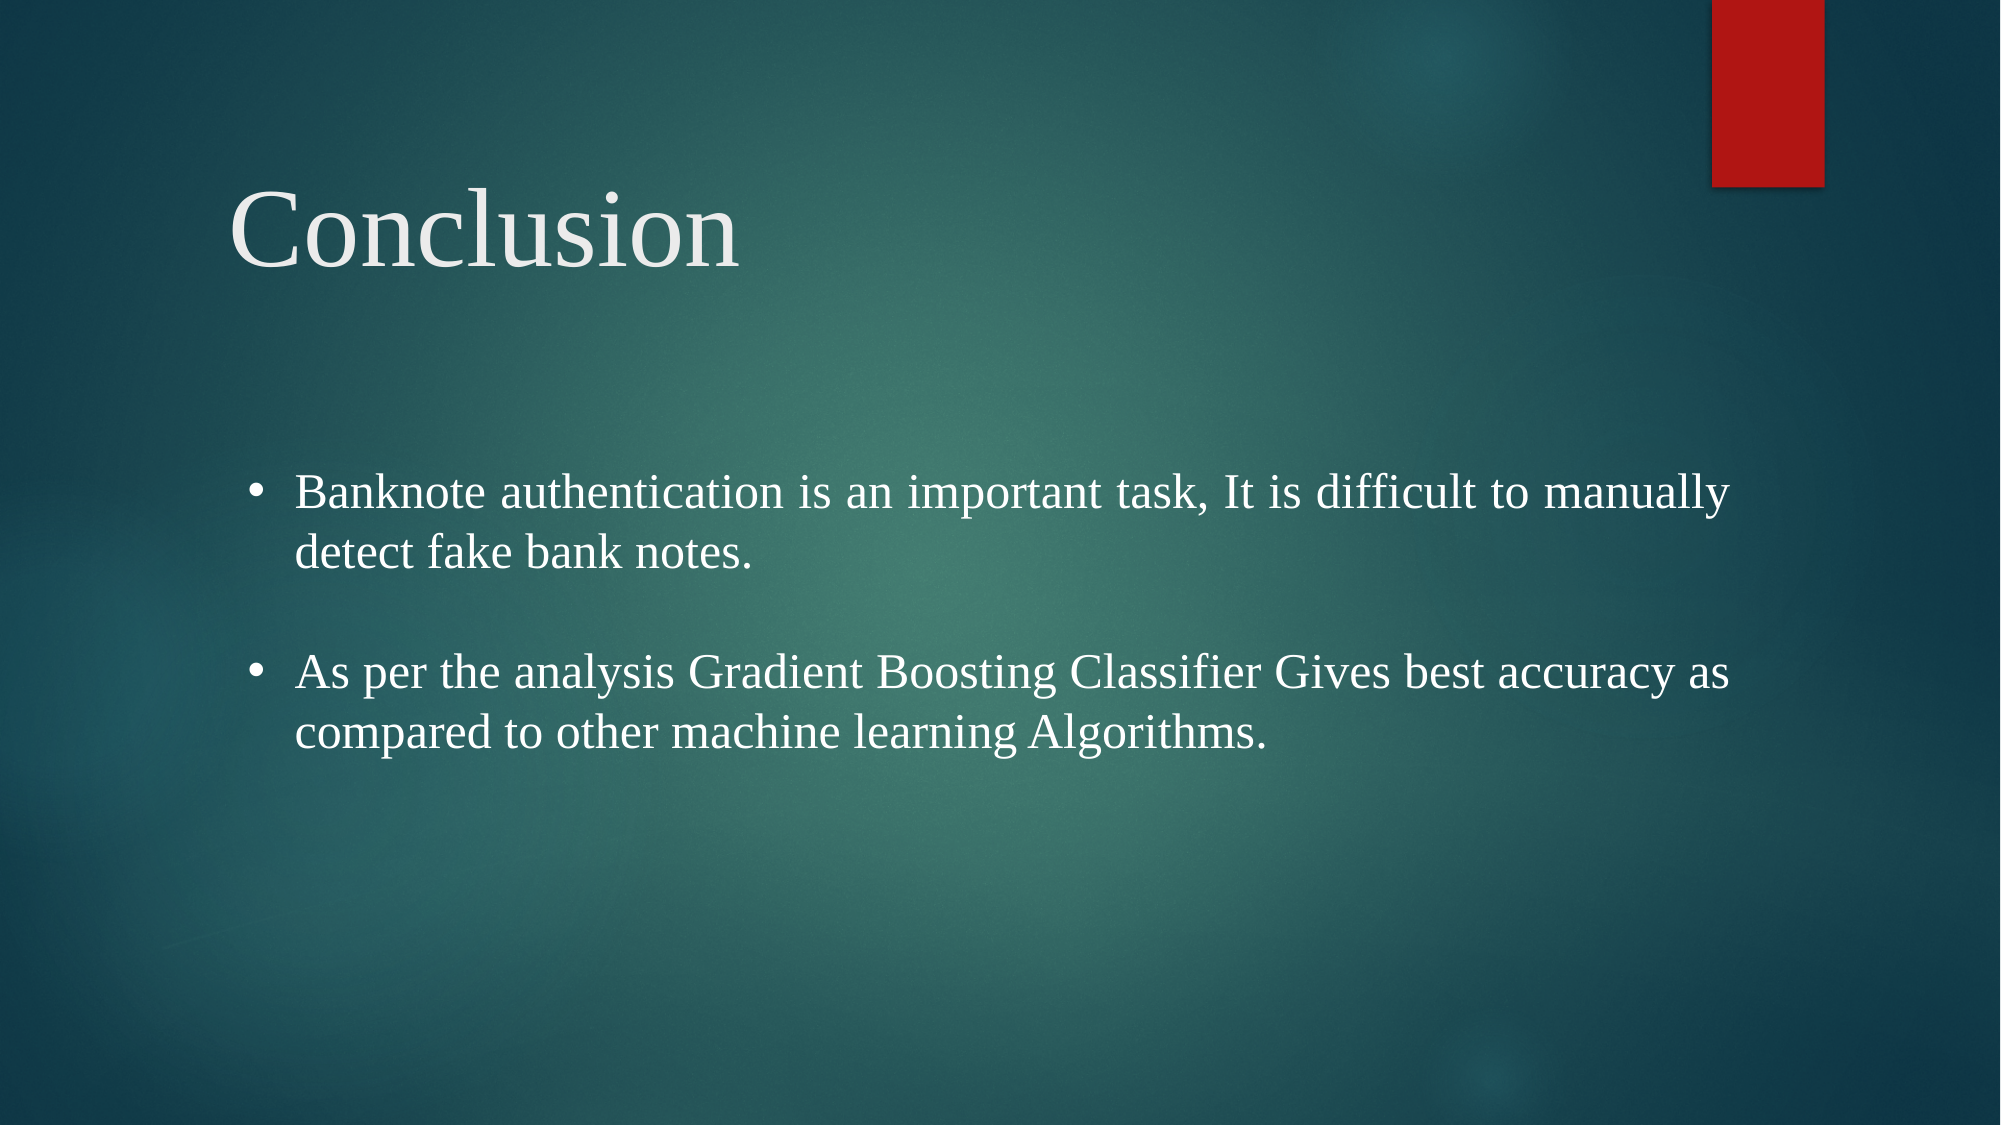

# Conclusion
Banknote authentication is an important task, It is difficult to manually detect fake bank notes.

As per the analysis Gradient Boosting Classifier Gives best accuracy as compared to other machine learning Algorithms.